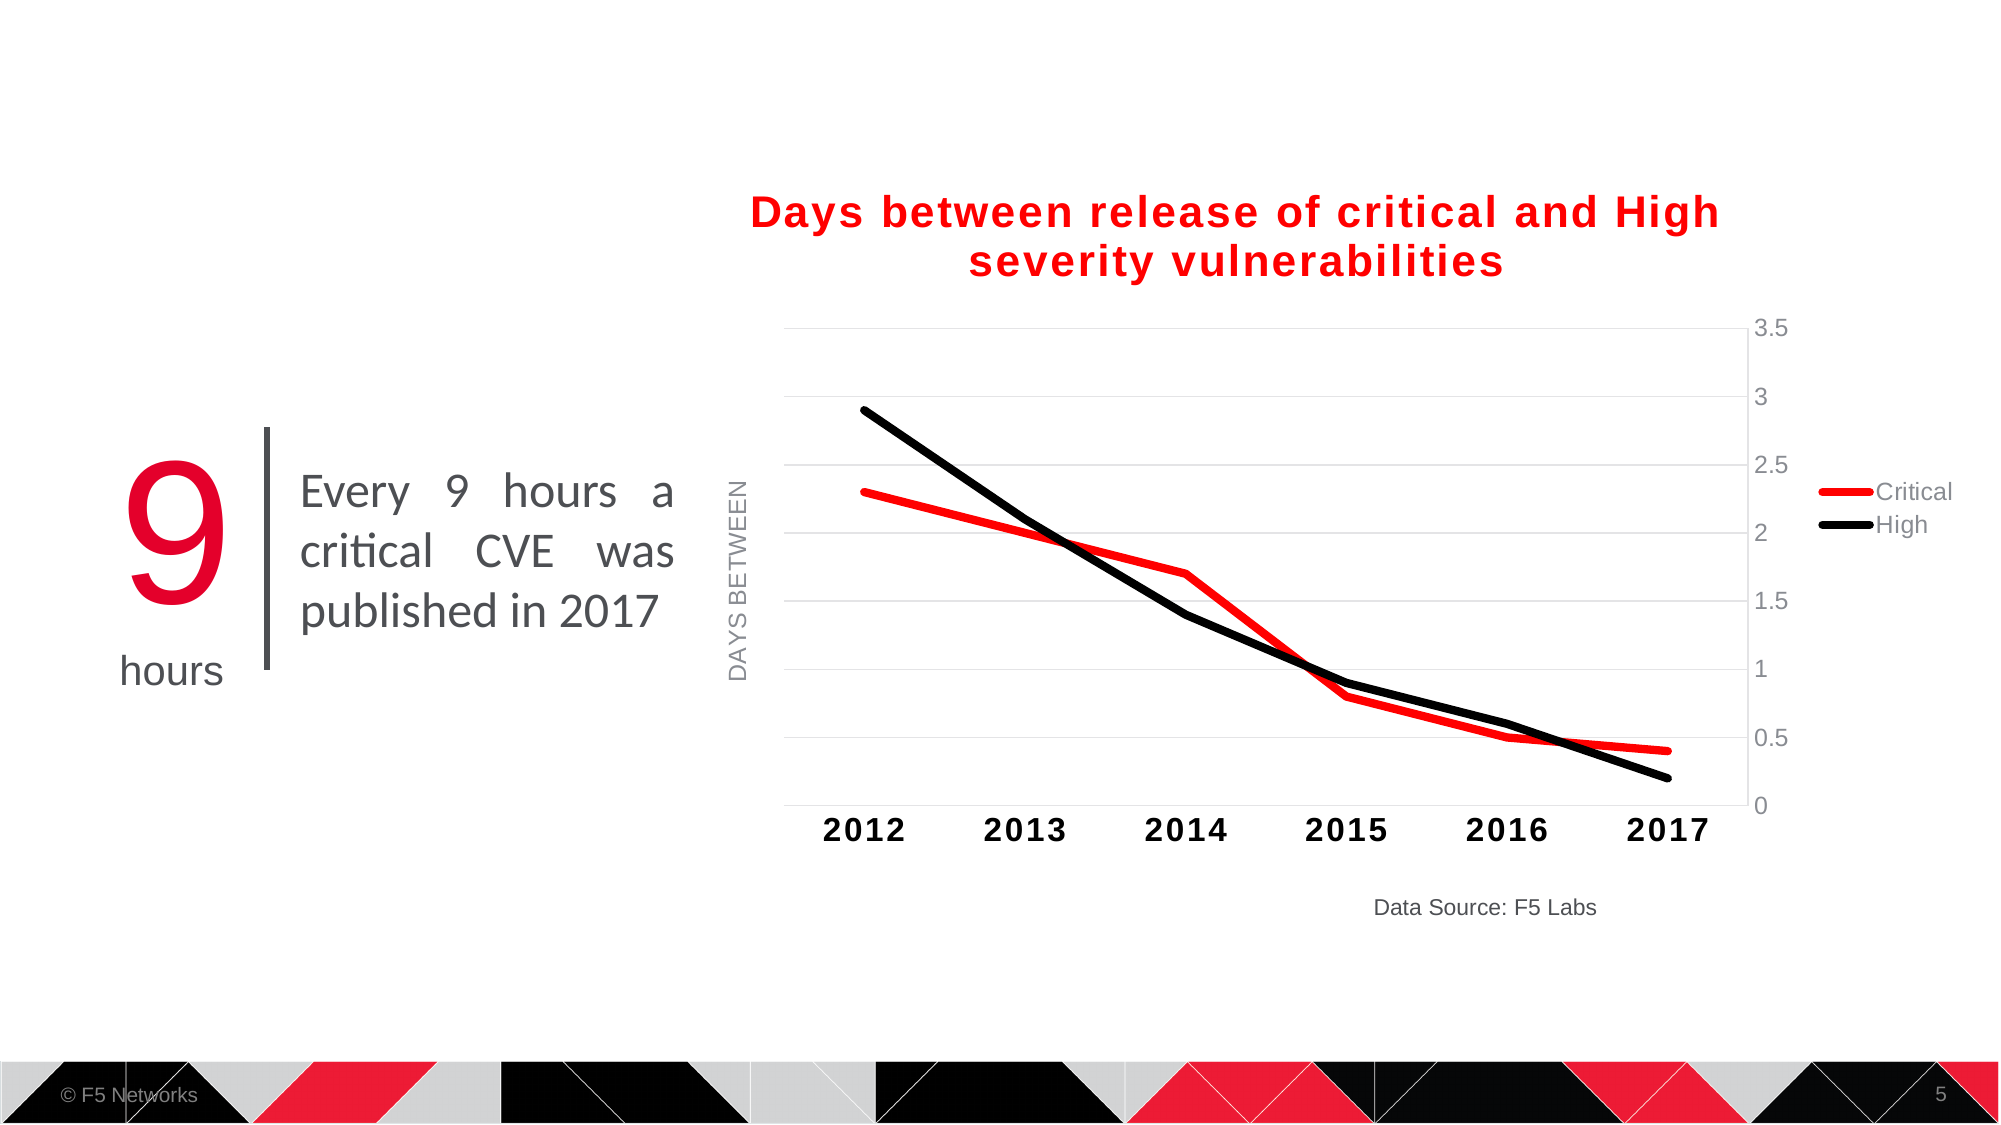

### Chart: Days between release of critical and High severity vulnerabilities

| Category | Critical | High |
|---|---|---|
| 2017 | 0.4 | 0.2 |
| 2016 | 0.5 | 0.6 |
| 2015 | 0.8 | 0.9 |
| 2014 | 1.7 | 1.4 |
| 2013 | 2.0 | 2.1 |
| 2012 | 2.3 | 2.9 |
9
hours
Every 9 hours a critical CVE was published in 2017
Data Source: F5 Labs